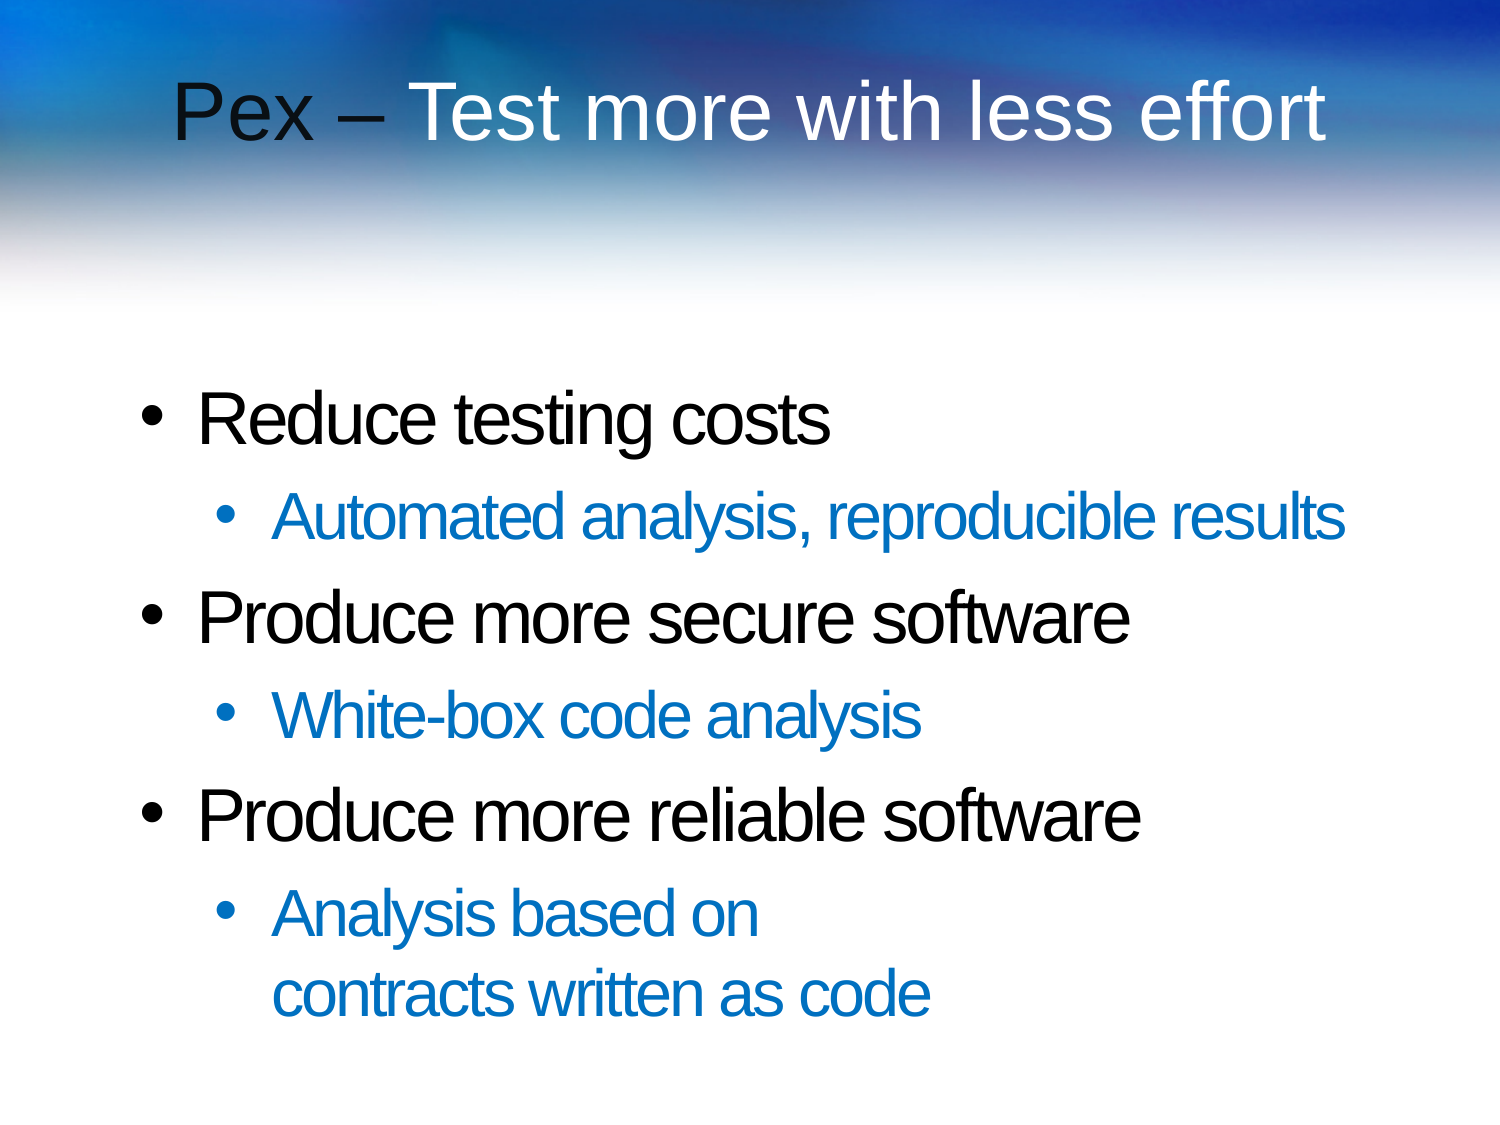

Pex – Test more with less effort
Reduce testing costs
Automated analysis, reproducible results
Produce more secure software
White-box code analysis
Produce more reliable software
Analysis based on
contracts written as code
29